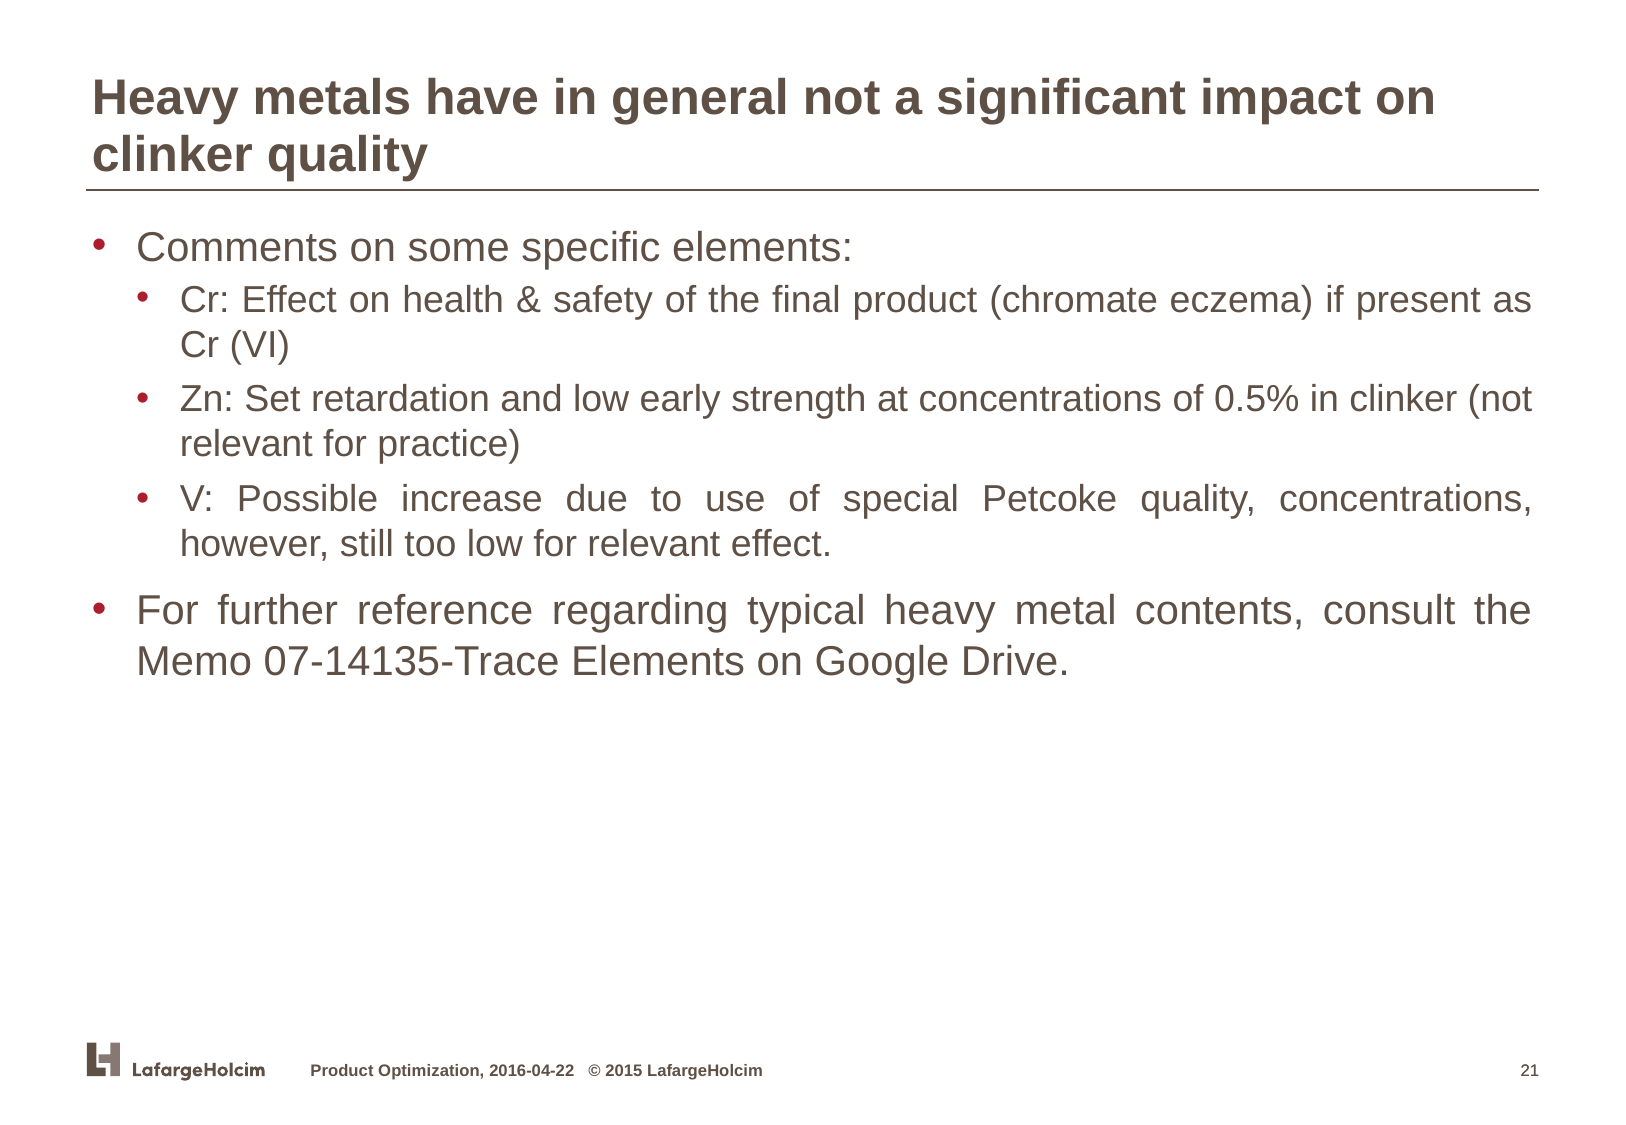

Heavy metals have in general not a significant impact on clinker quality
Comments on some specific elements:
Cr: Effect on health & safety of the final product (chromate eczema) if present as Cr (VI)
Zn: Set retardation and low early strength at concentrations of 0.5% in clinker (not relevant for practice)
V: Possible increase due to use of special Petcoke quality, concentrations, however, still too low for relevant effect.
For further reference regarding typical heavy metal contents, consult the Memo 07-14135-Trace Elements on Google Drive.
Product Optimization, 2016-04-22   © 2015 LafargeHolcim
21
21